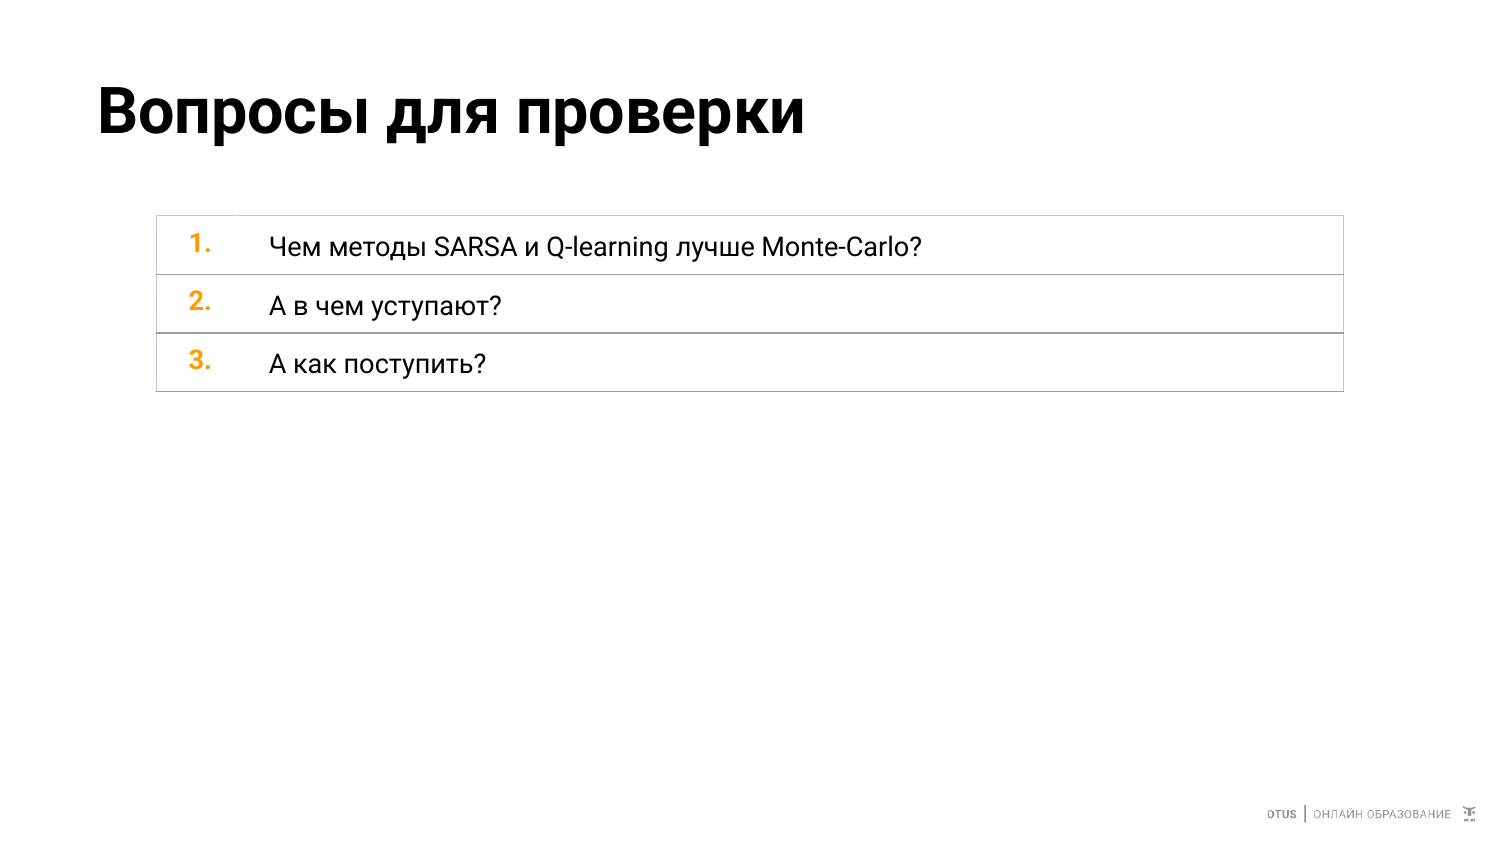

# Вопросы для проверки
| 1. | Чем методы SARSA и Q-learning лучше Monte-Carlo? |
| --- | --- |
| 2. | А в чем уступают? |
| 3. | А как поступить? |